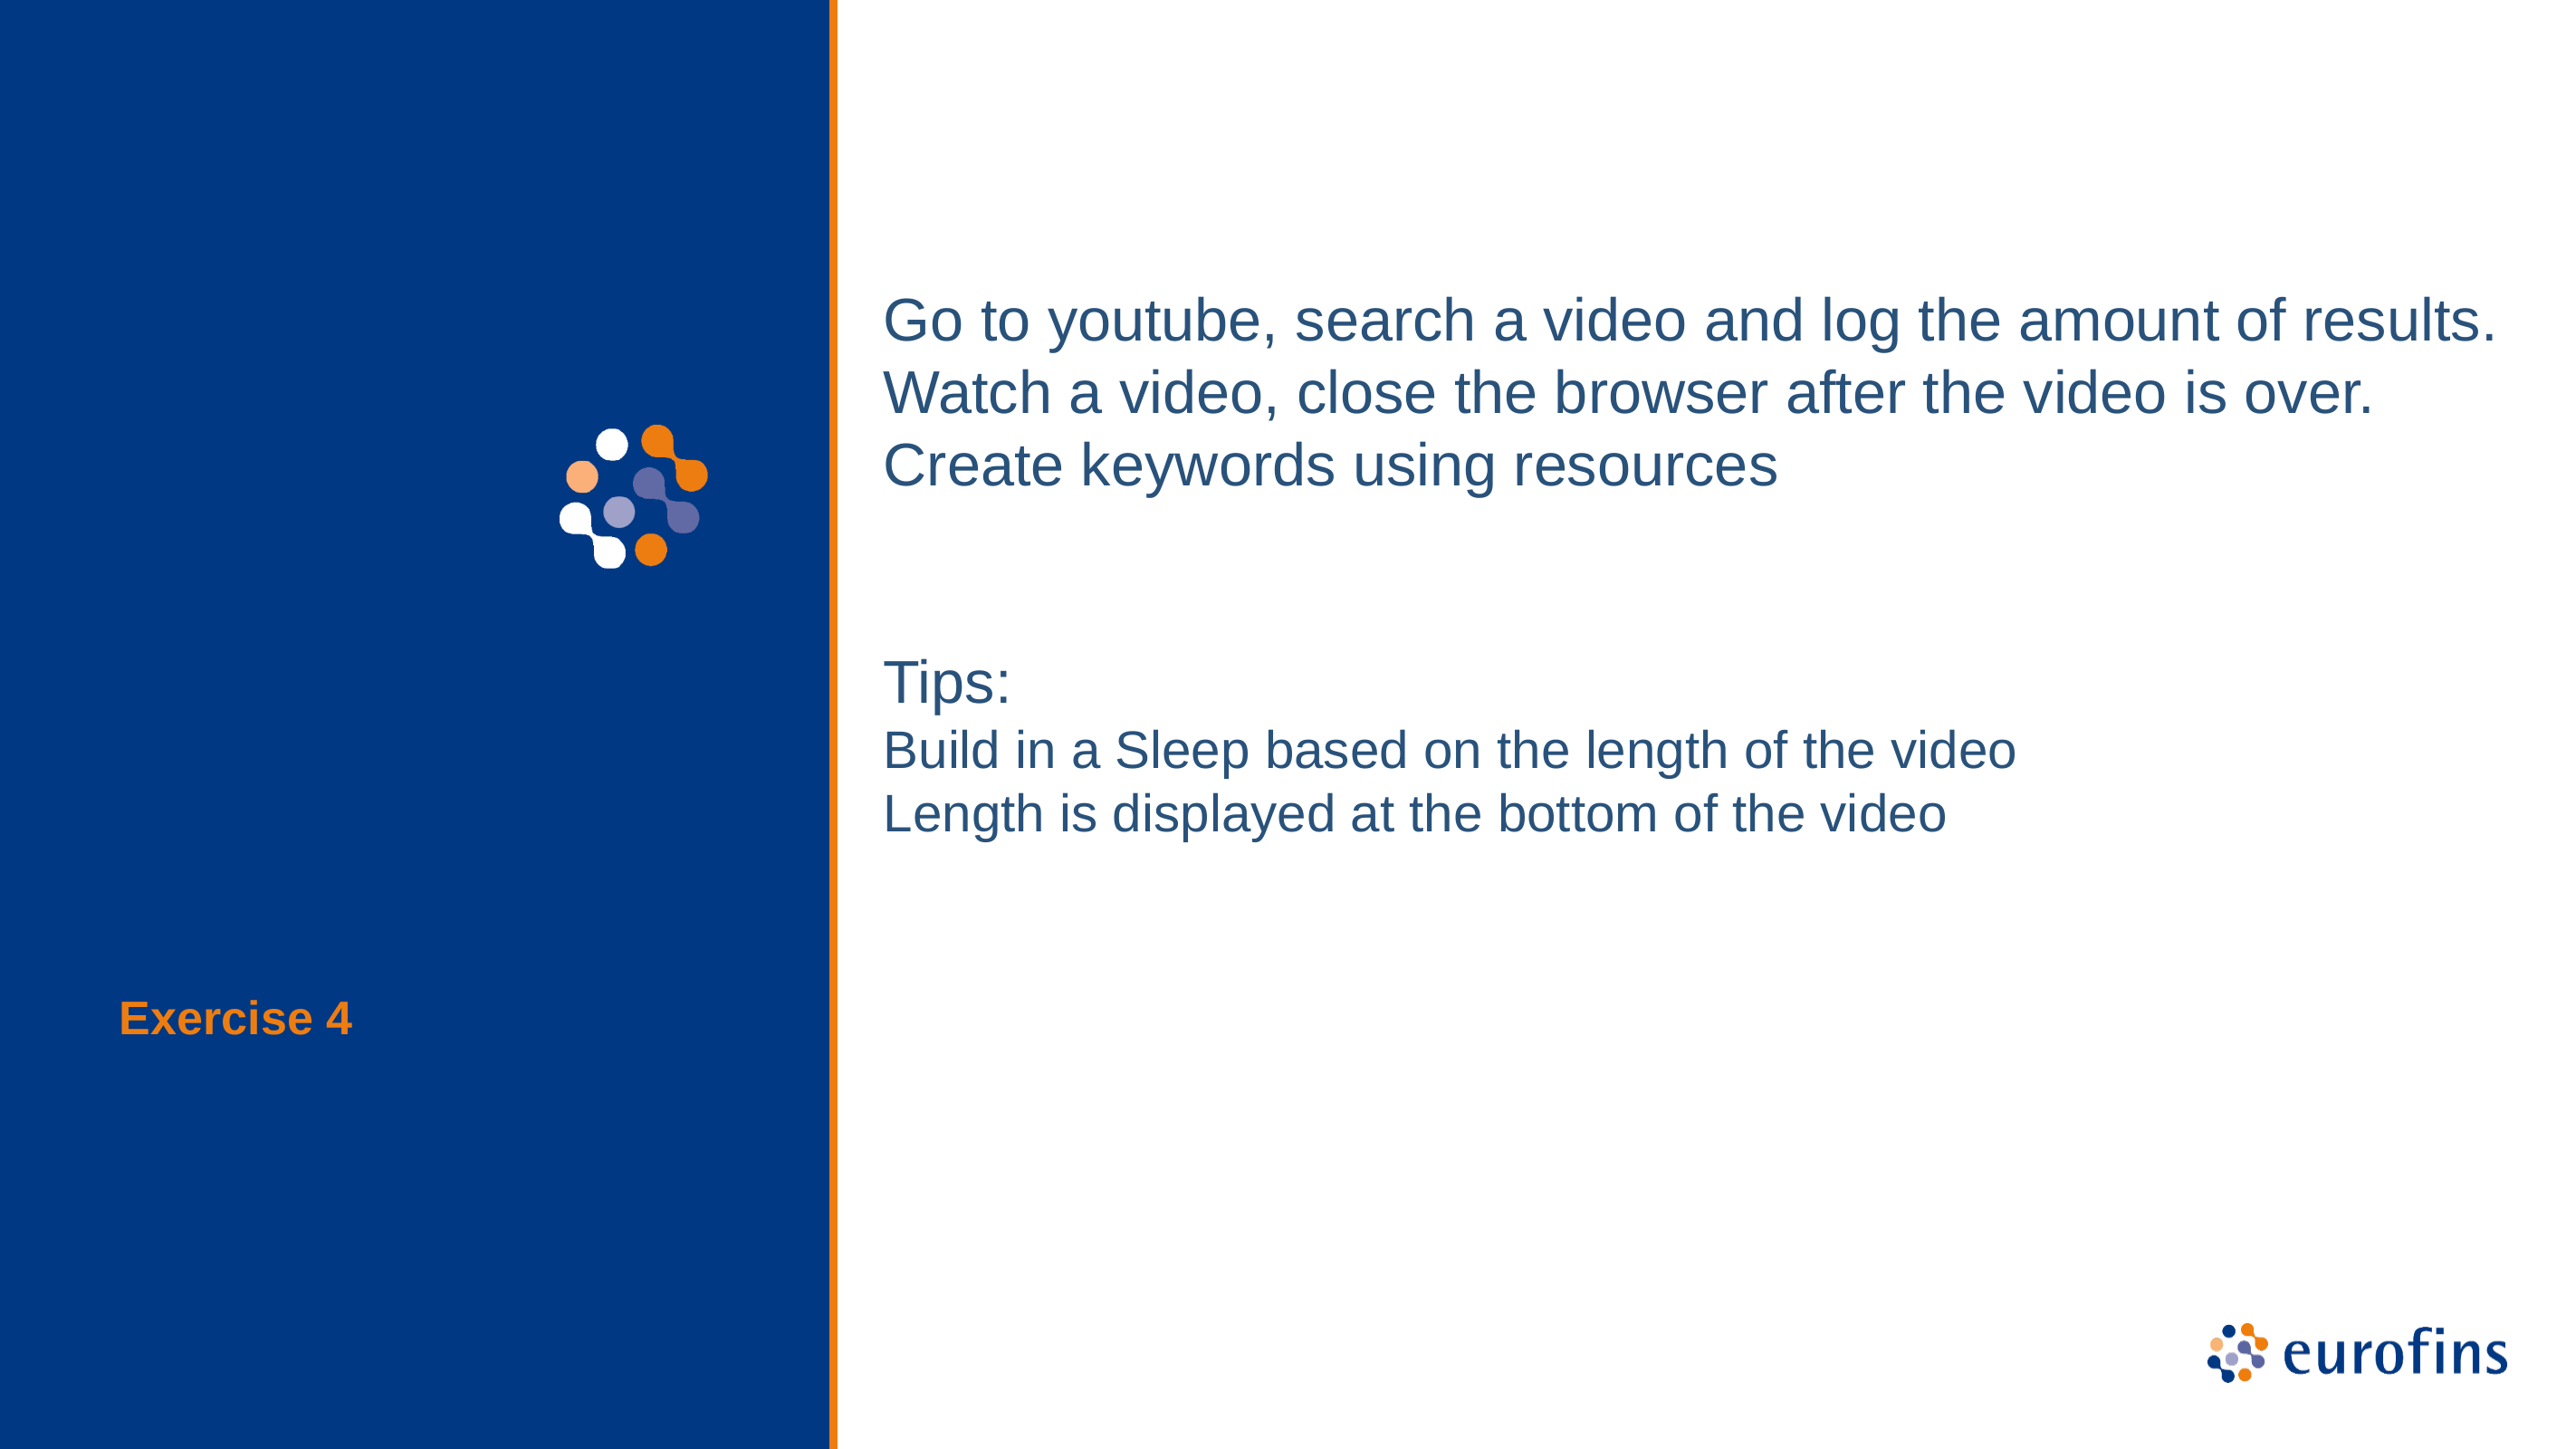

Go to youtube, search a video and log the amount of results.
Watch a video, close the browser after the video is over.
Create keywords using resources

Tips:
Build in a Sleep based on the length of the video
Length is displayed at the bottom of the video
Exercise 4